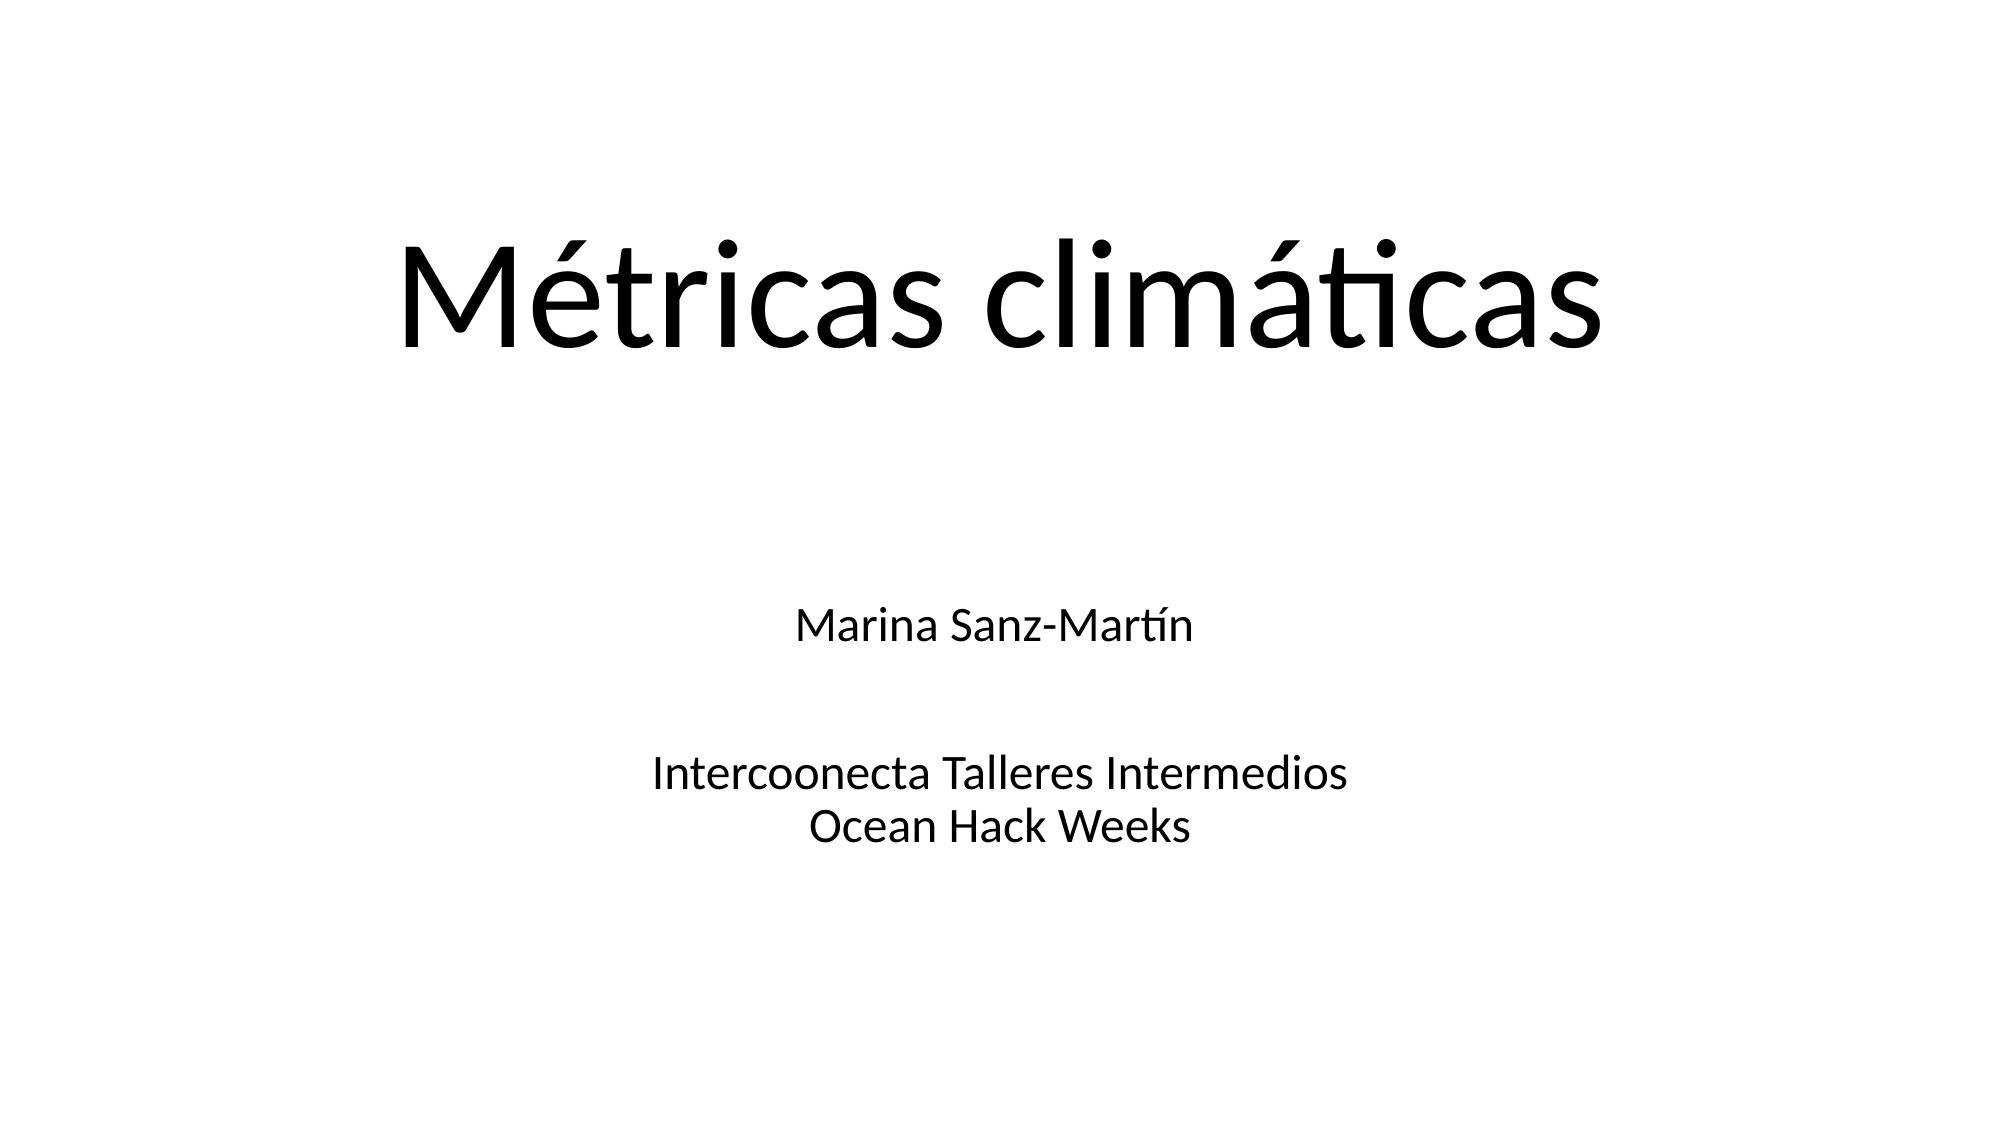

# Métricas climáticas
Marina Sanz-Martín

Intercoonecta Talleres Intermedios
Ocean Hack Weeks